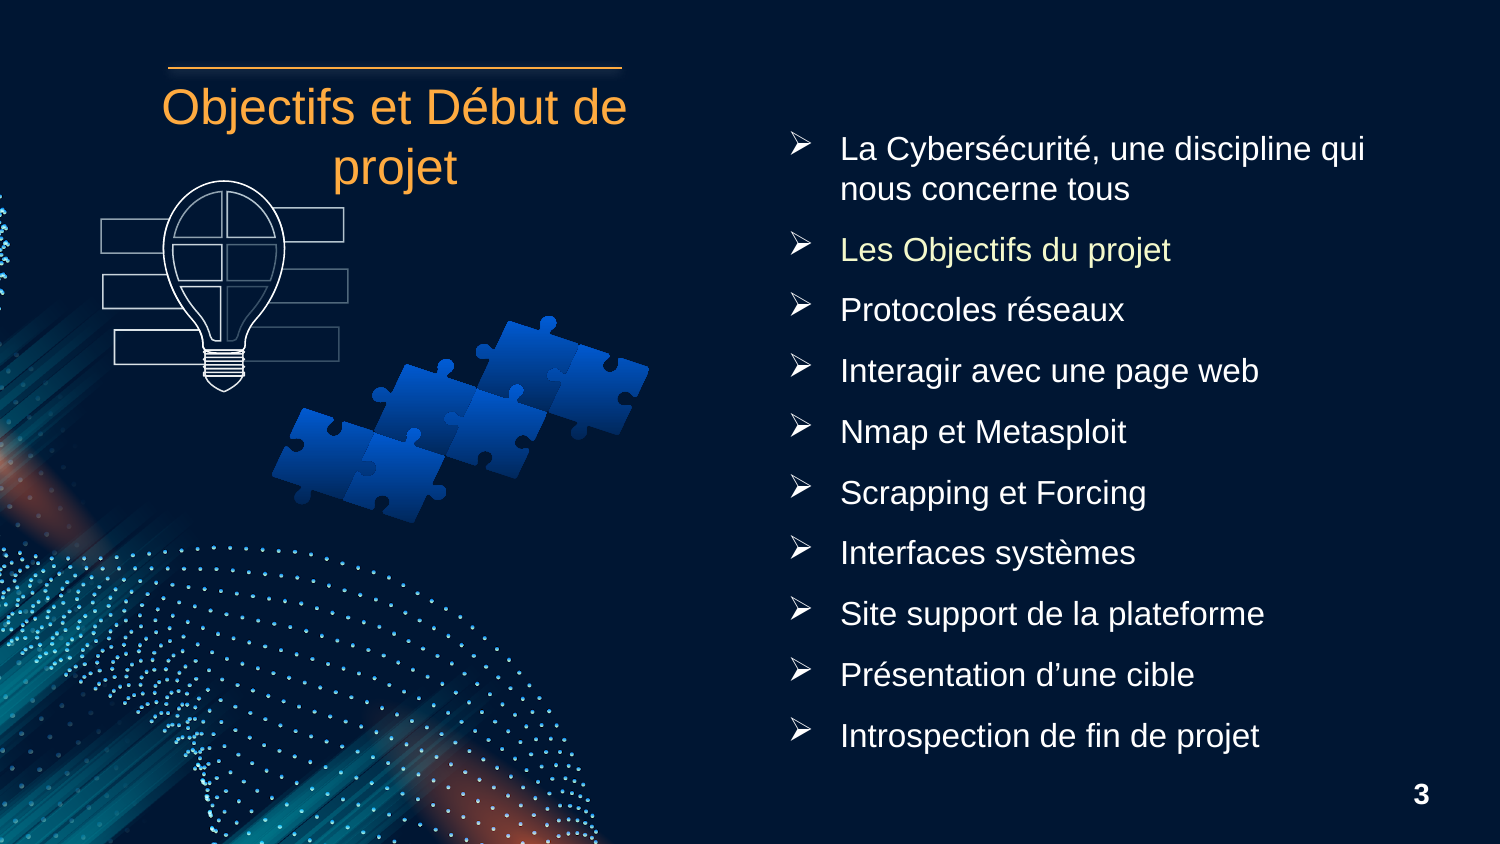

# Objectifs et Début de projet
La Cybersécurité, une discipline qui nous concerne tous
Les Objectifs du projet
Protocoles réseaux
Interagir avec une page web
Nmap et Metasploit
Scrapping et Forcing
Interfaces systèmes
Site support de la plateforme
Présentation d’une cible
Introspection de fin de projet

3